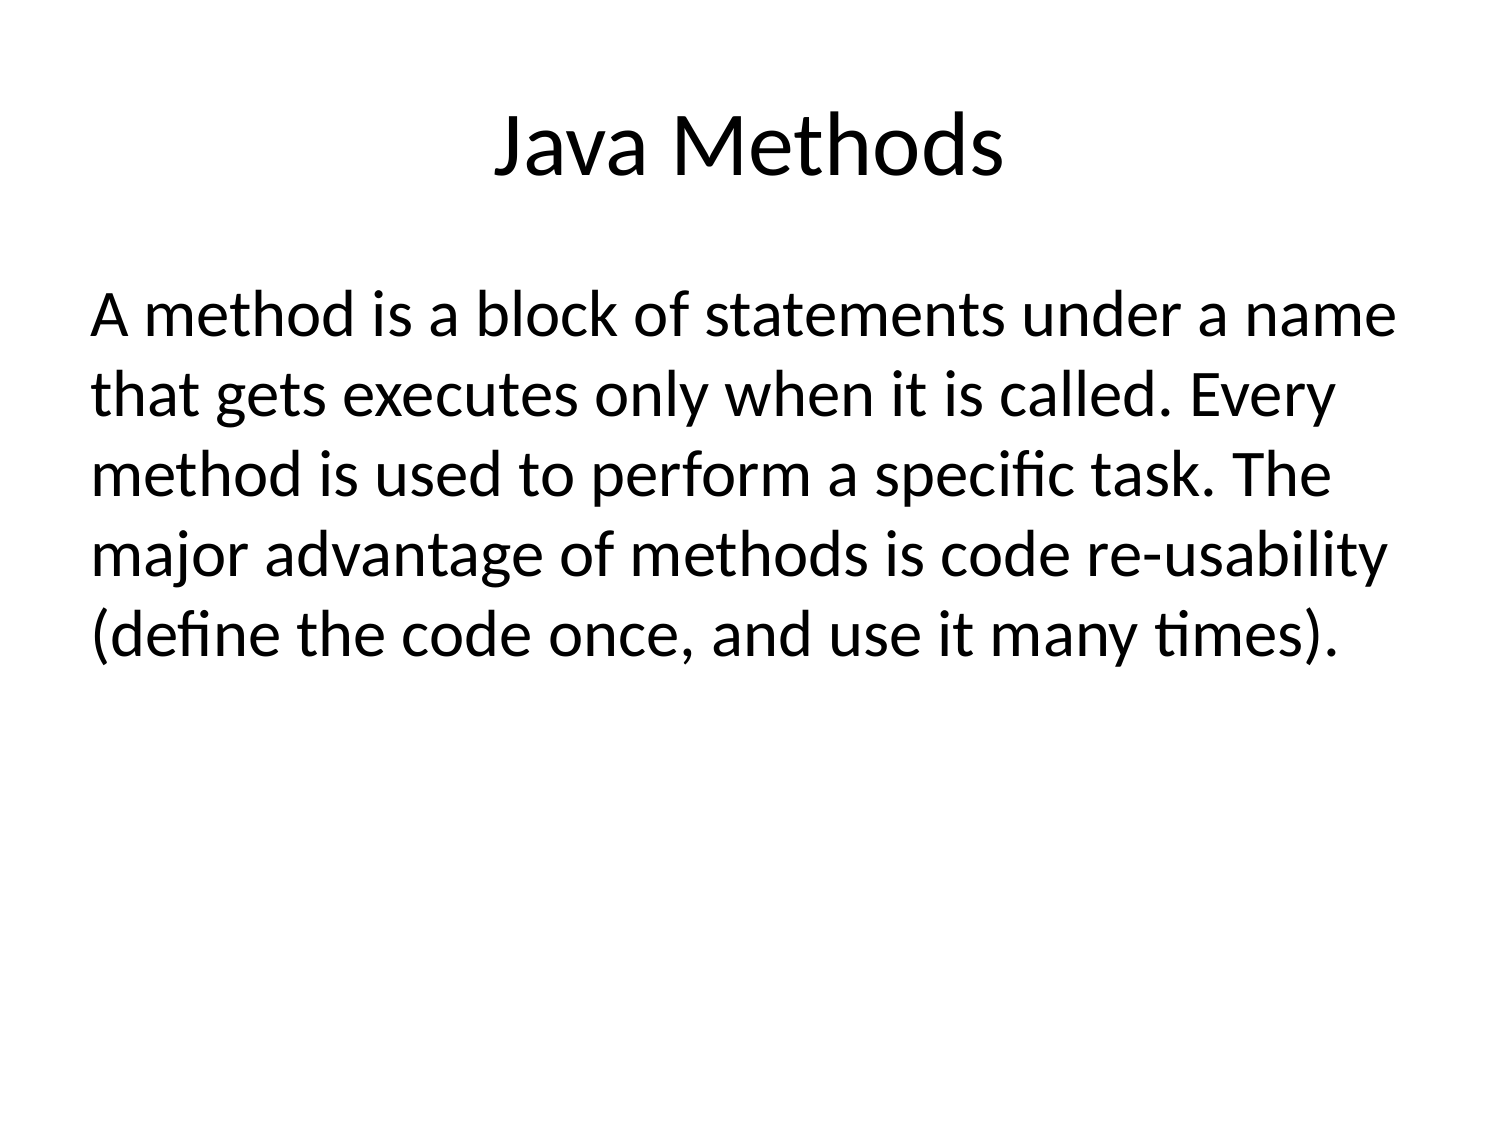

# Java Methods
A method is a block of statements under a name that gets executes only when it is called. Every method is used to perform a specific task. The major advantage of methods is code re-usability (define the code once, and use it many times).